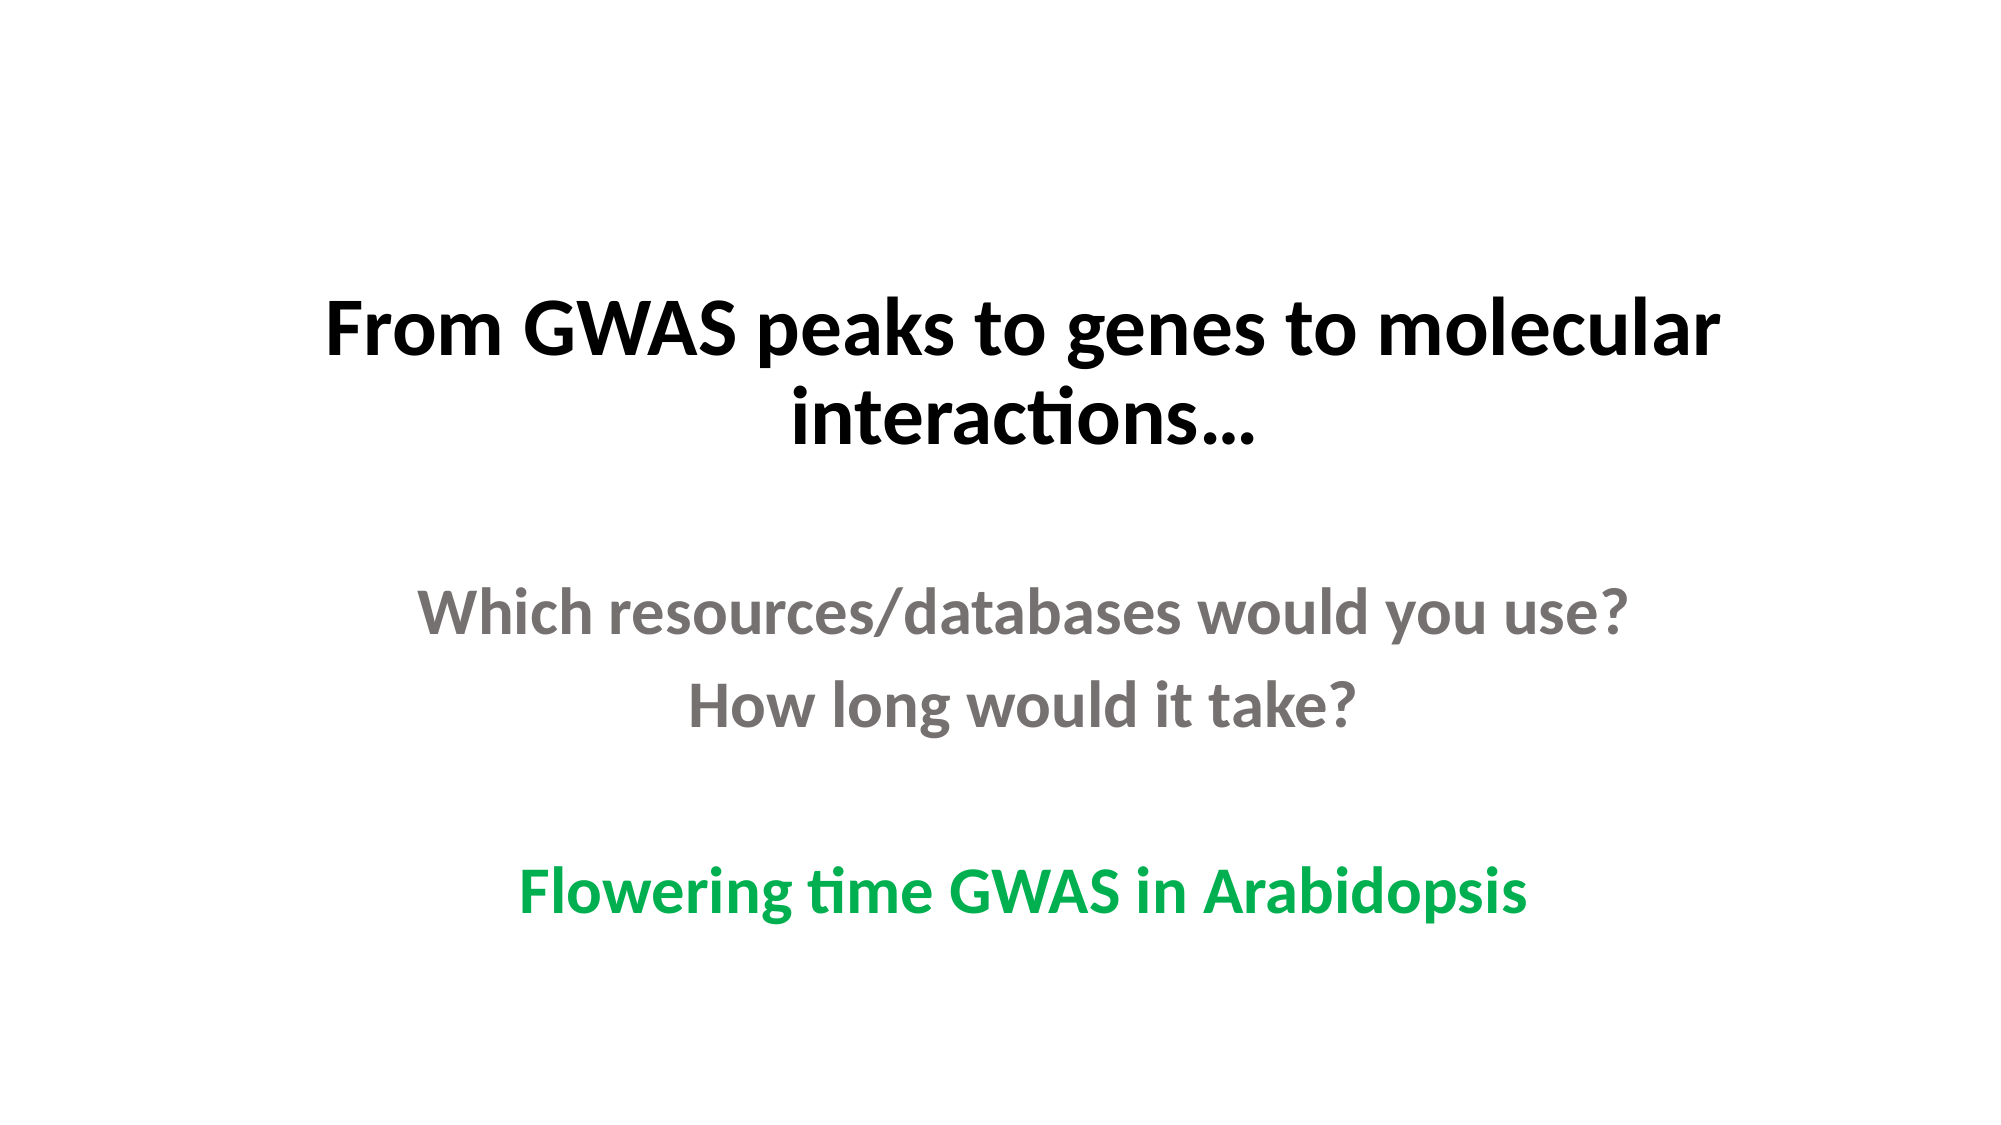

From GWAS peaks to genes to molecular interactions…

Which resources/databases would you use?
How long would it take?

Flowering time GWAS in Arabidopsis